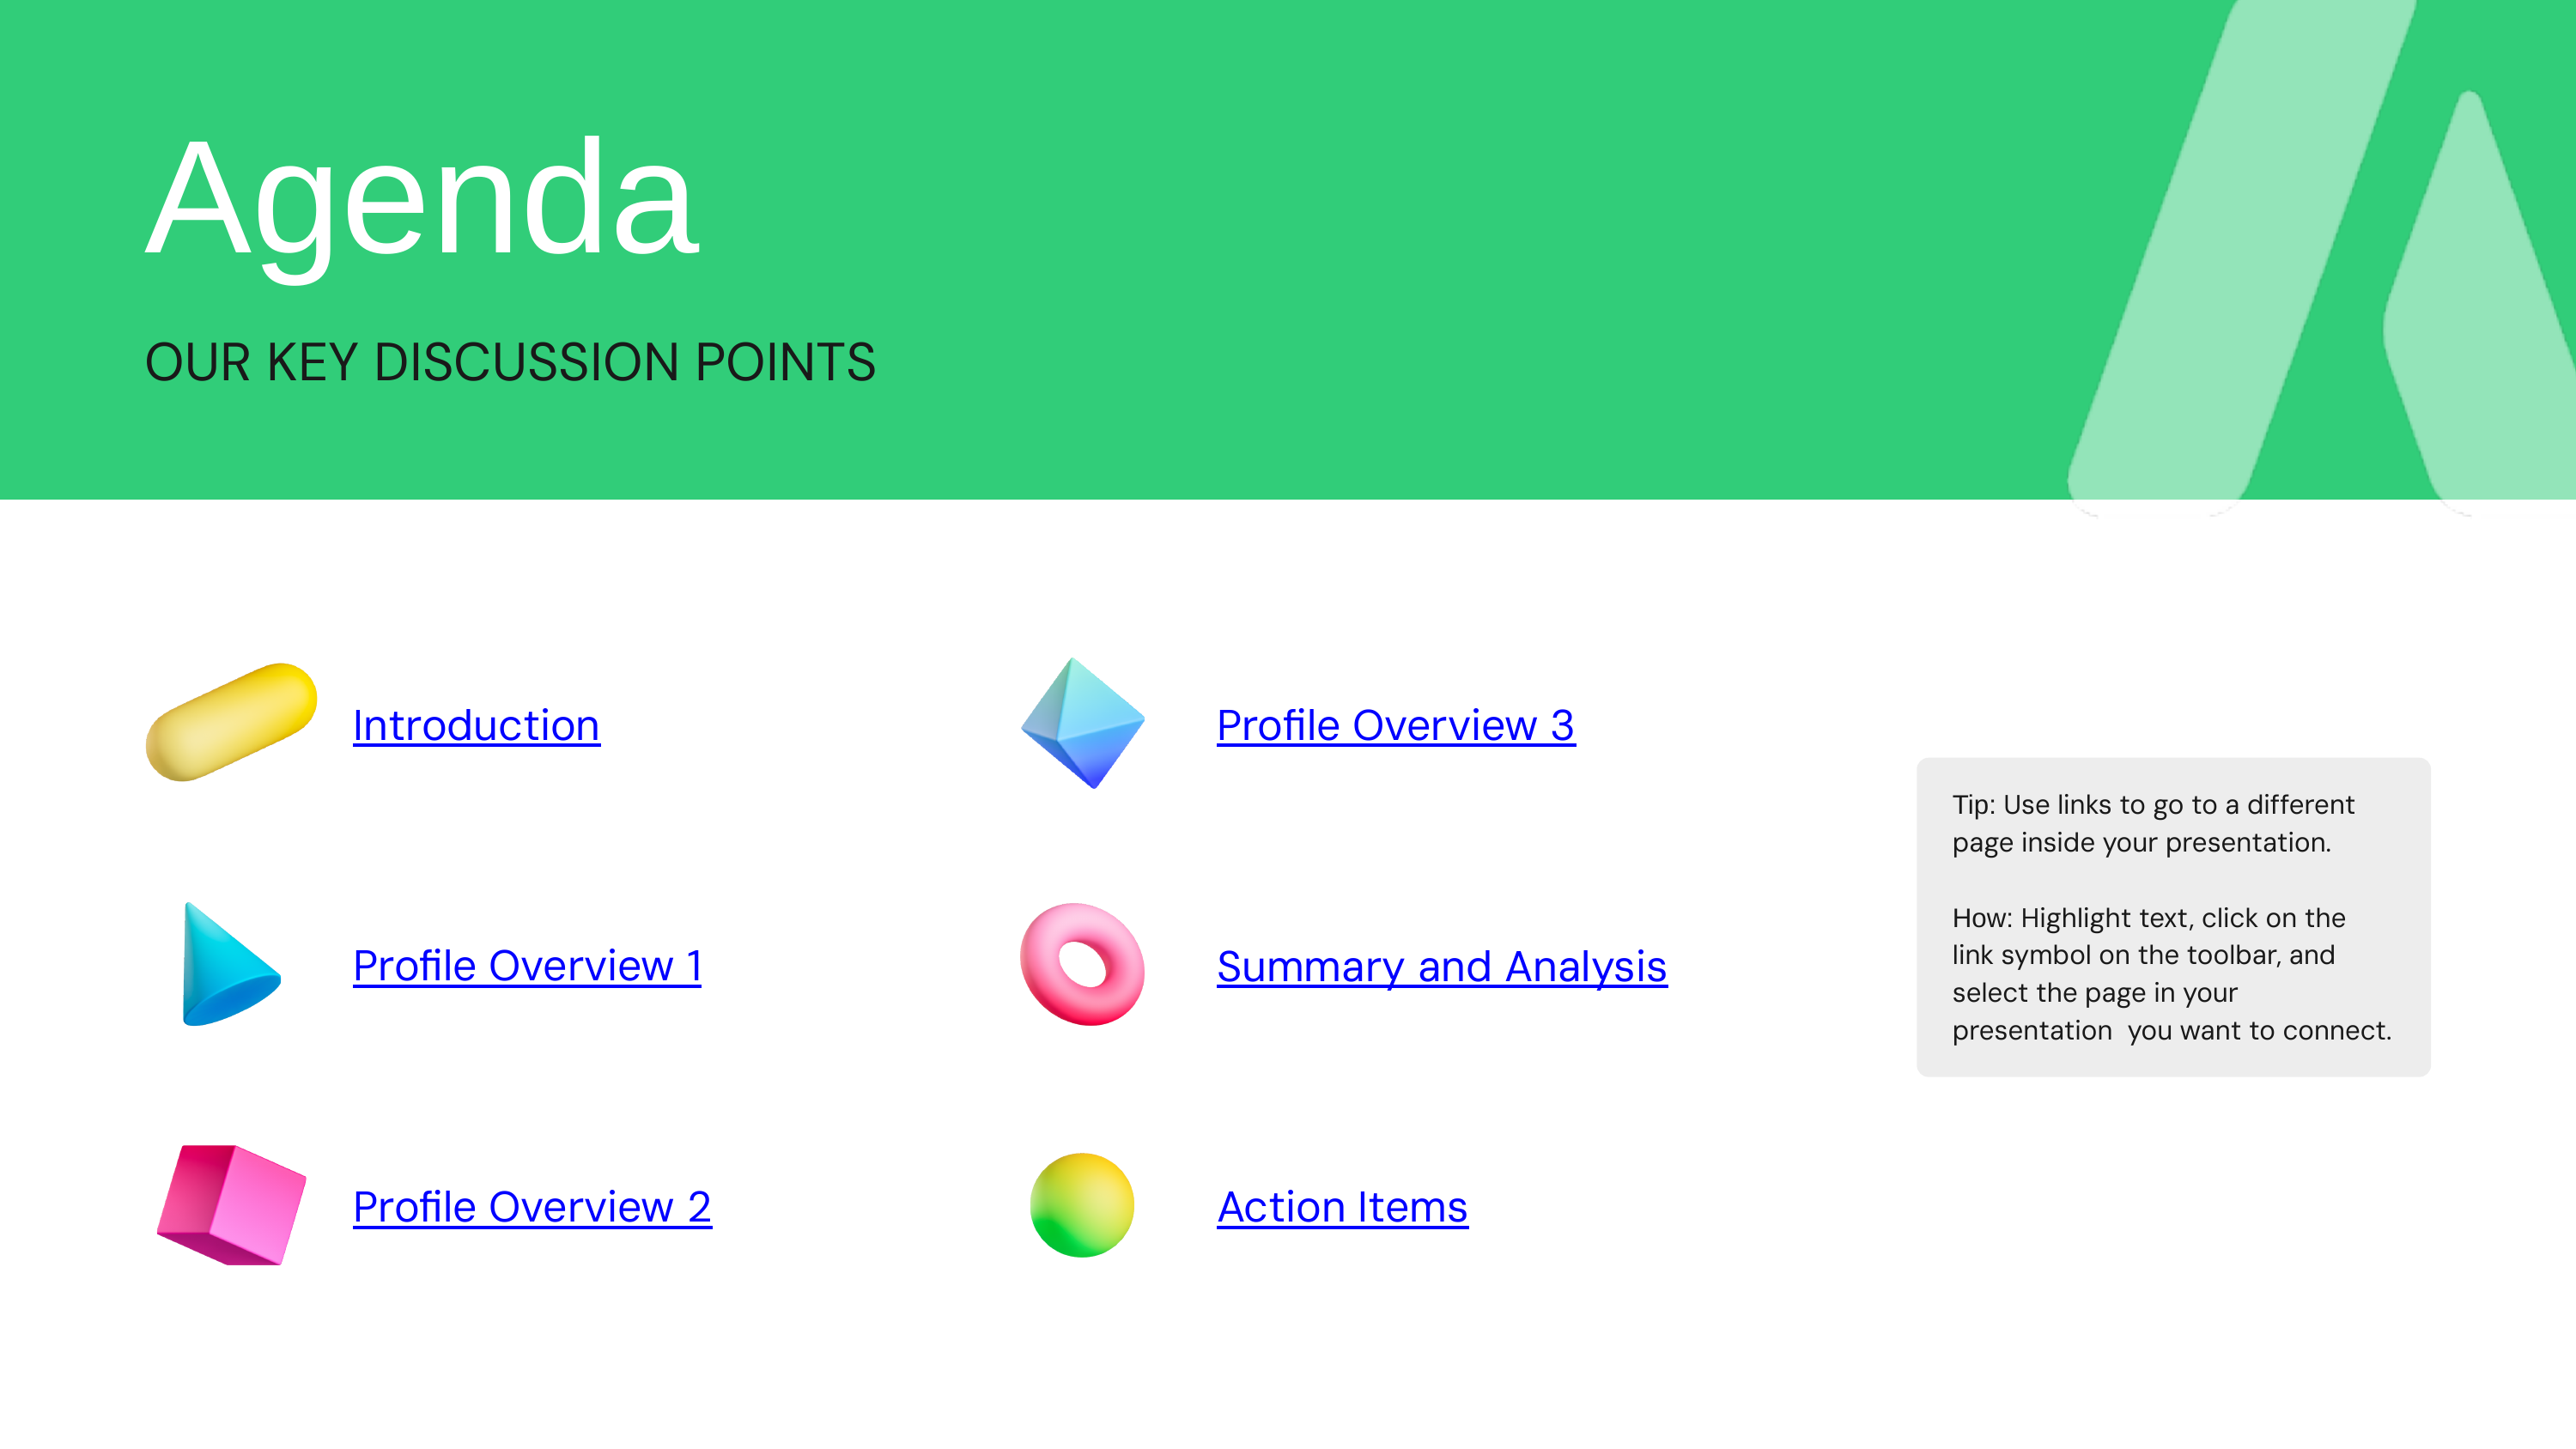

Agenda
OUR KEY DISCUSSION POINTS

Profile Overview 3

Introduction

Tip: Use links to go to a different page inside your presentation.

How: Highlight text, click on the link symbol on the toolbar, and select the page in your presentation  you want to connect.

Profile Overview 1

Summary and Analysis

Profile Overview 2

Action Items